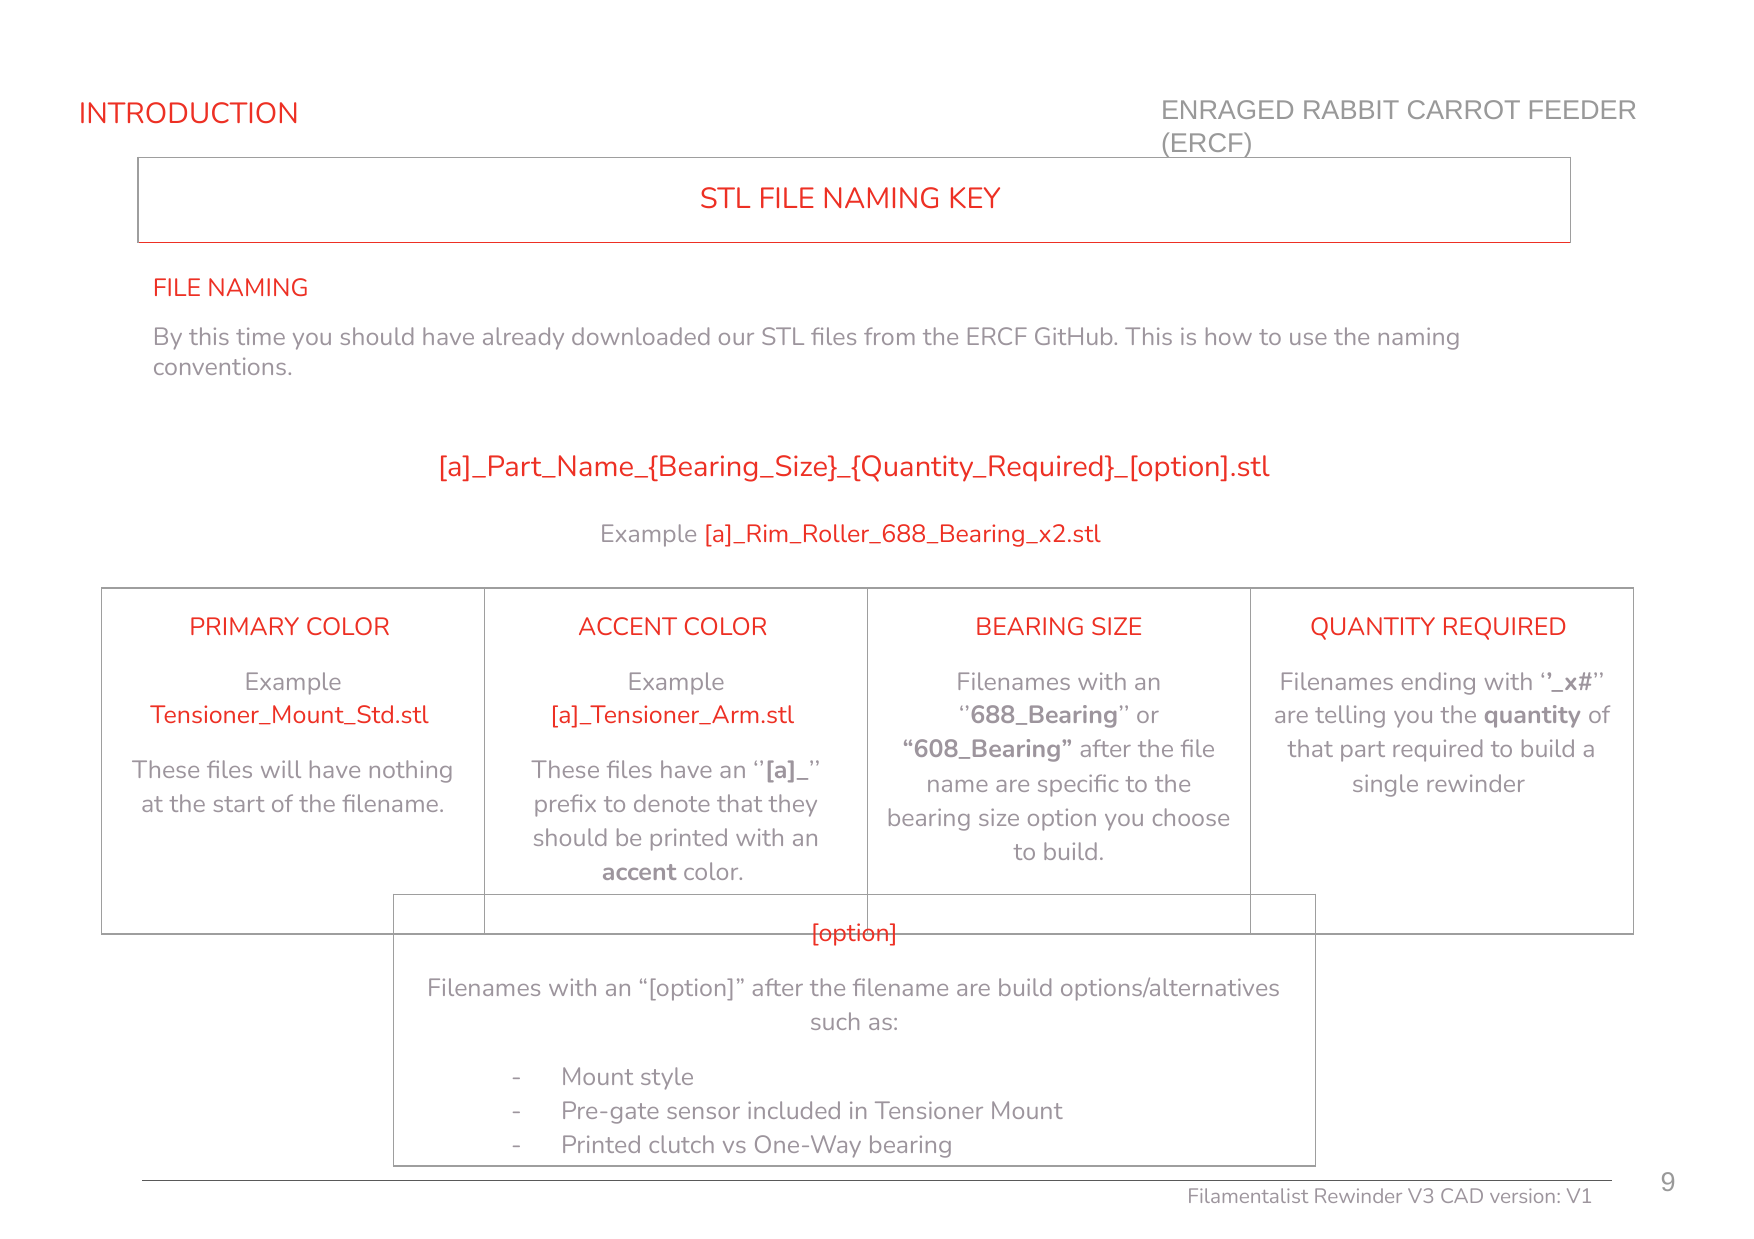

INTRODUCTION

| STL FILE NAMING KEY |
| --- |
FILE NAMING
By this time you should have already downloaded our STL files from the ERCF GitHub. This is how to use the naming conventions.

[a]_Part_Name_{Bearing_Size}_{Quantity_Required}_[option].stl

Example [a]_Rim_Roller_688_Bearing_x2.stl

| PRIMARY COLOR Example Tensioner\_Mount\_Std.stl These files will have nothing at the start of the filename. | ACCENT COLOR Example [a]\_Tensioner\_Arm.stl These files have an ‘’[a]\_’’ prefix to denote that they should be printed with an accent color. | BEARING SIZE Filenames with an ‘’688\_Bearing’’ or “608\_Bearing” after the file name are specific to the bearing size option you choose to build. | QUANTITY REQUIRED Filenames ending with ‘’\_x#’’ are telling you the quantity of that part required to build a single rewinder |
| --- | --- | --- | --- |
| [option] Filenames with an “[option]” after the filename are build options/alternatives such as: Mount style Pre-gate sensor included in Tensioner Mount Printed clutch vs One-Way bearing |
| --- |
9